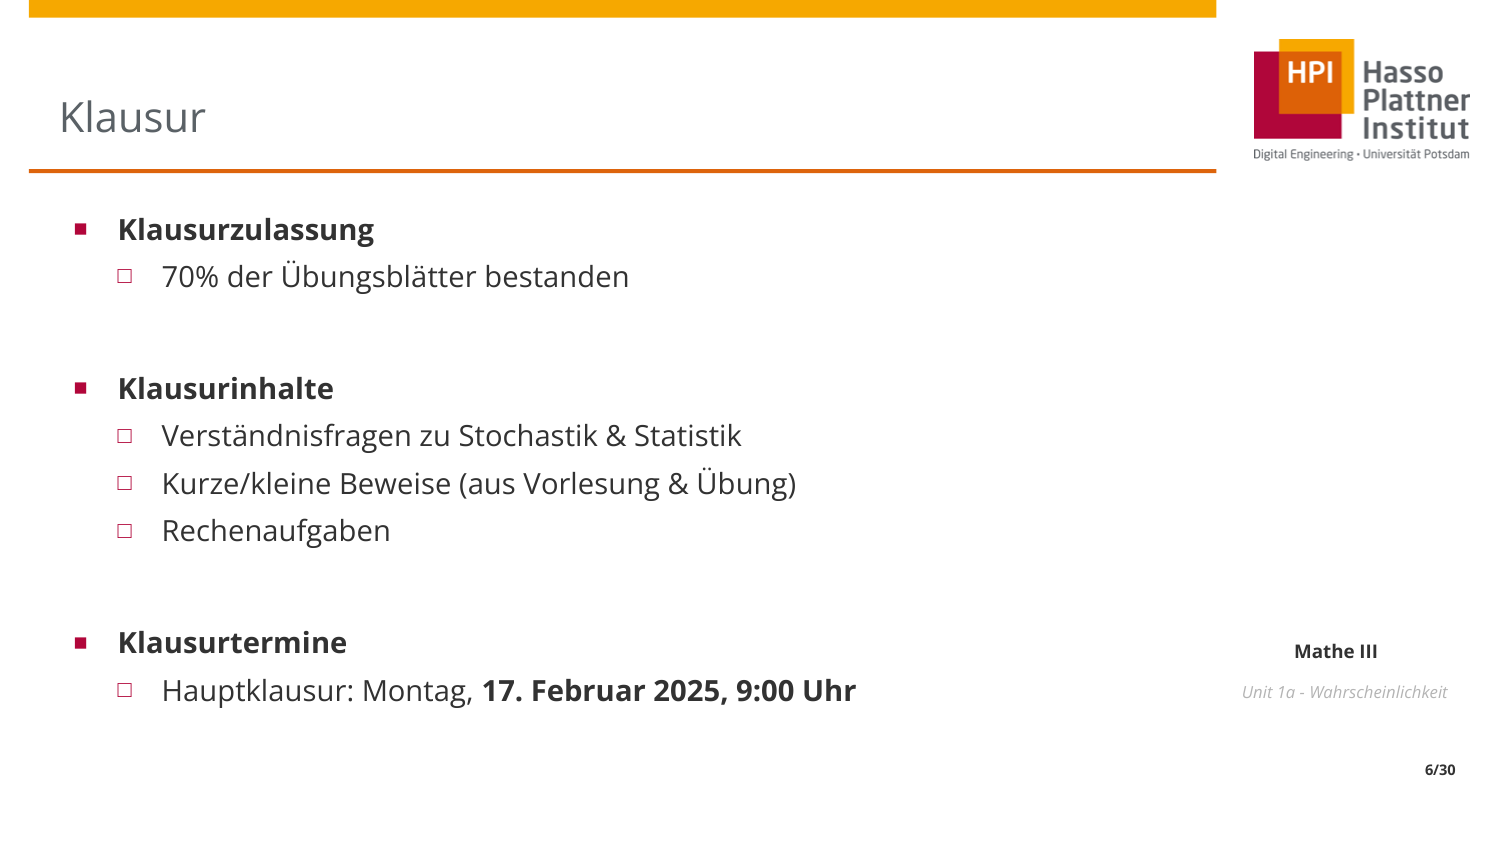

# Klausur
Klausurzulassung
70% der Übungsblätter bestanden

Klausurinhalte
Verständnisfragen zu Stochastik & Statistik
Kurze/kleine Beweise (aus Vorlesung & Übung)
Rechenaufgaben

Klausurtermine
Hauptklausur: Montag, 17. Februar 2025, 9:00 Uhr